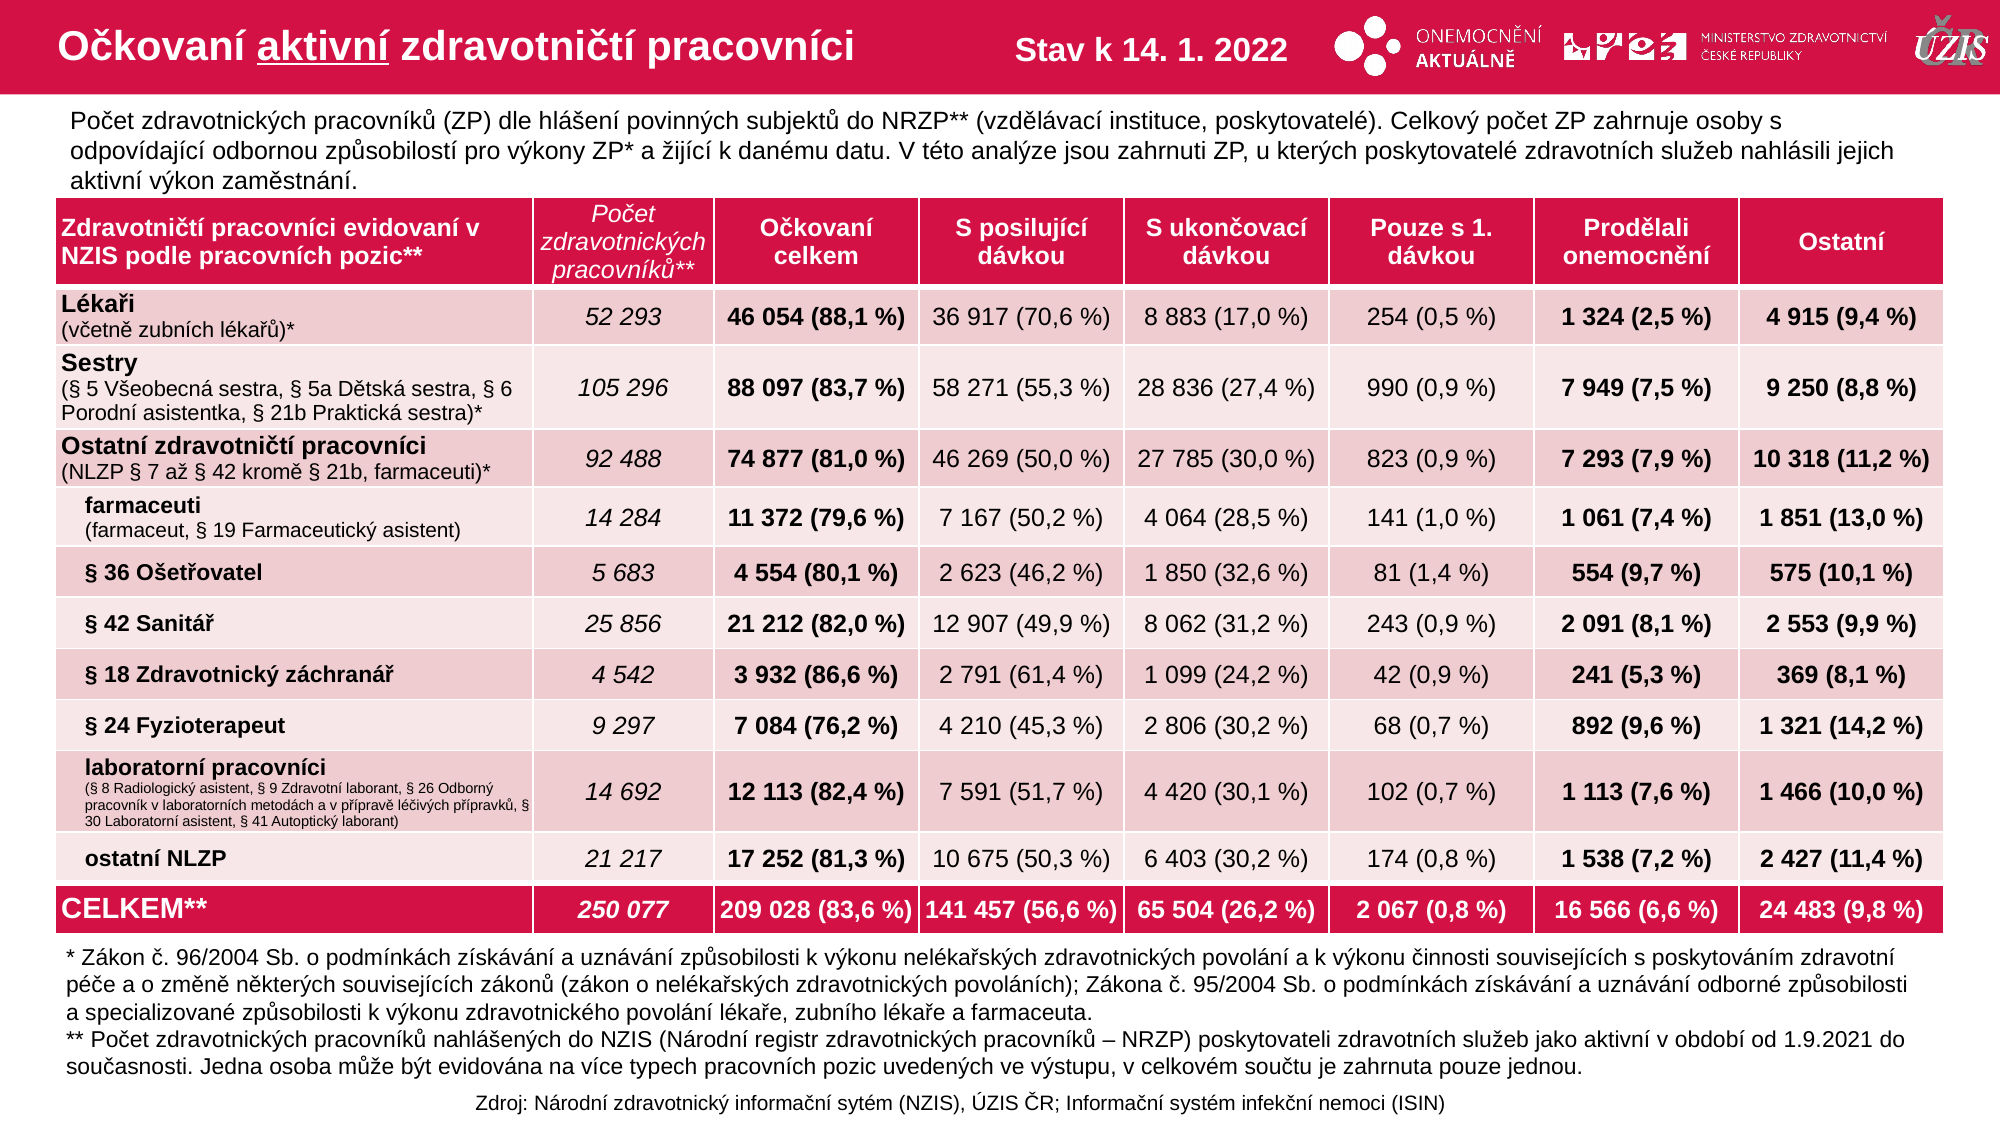

# Očkovaní aktivní zdravotničtí pracovníci
Stav k 14. 1. 2022
Počet zdravotnických pracovníků (ZP) dle hlášení povinných subjektů do NRZP** (vzdělávací instituce, poskytovatelé). Celkový počet ZP zahrnuje osoby s odpovídající odbornou způsobilostí pro výkony ZP* a žijící k danému datu. V této analýze jsou zahrnuti ZP, u kterých poskytovatelé zdravotních služeb nahlásili jejich aktivní výkon zaměstnání.
| Zdravotničtí pracovníci evidovaní v NZIS podle pracovních pozic\*\* | Počet zdravotnických pracovníků\*\* | Očkovaní celkem | S posilující dávkou | S ukončovací dávkou | Pouze s 1. dávkou | Prodělali onemocnění | Ostatní |
| --- | --- | --- | --- | --- | --- | --- | --- |
| Lékaři (včetně zubních lékařů)\* | 52 293 | 46 054 (88,1 %) | 36 917 (70,6 %) | 8 883 (17,0 %) | 254 (0,5 %) | 1 324 (2,5 %) | 4 915 (9,4 %) |
| Sestry (§ 5 Všeobecná sestra, § 5a Dětská sestra, § 6 Porodní asistentka, § 21b Praktická sestra)\* | 105 296 | 88 097 (83,7 %) | 58 271 (55,3 %) | 28 836 (27,4 %) | 990 (0,9 %) | 7 949 (7,5 %) | 9 250 (8,8 %) |
| Ostatní zdravotničtí pracovníci (NLZP § 7 až § 42 kromě § 21b, farmaceuti)\* | 92 488 | 74 877 (81,0 %) | 46 269 (50,0 %) | 27 785 (30,0 %) | 823 (0,9 %) | 7 293 (7,9 %) | 10 318 (11,2 %) |
| farmaceuti (farmaceut, § 19 Farmaceutický asistent) | 14 284 | 11 372 (79,6 %) | 7 167 (50,2 %) | 4 064 (28,5 %) | 141 (1,0 %) | 1 061 (7,4 %) | 1 851 (13,0 %) |
| § 36 Ošetřovatel | 5 683 | 4 554 (80,1 %) | 2 623 (46,2 %) | 1 850 (32,6 %) | 81 (1,4 %) | 554 (9,7 %) | 575 (10,1 %) |
| § 42 Sanitář | 25 856 | 21 212 (82,0 %) | 12 907 (49,9 %) | 8 062 (31,2 %) | 243 (0,9 %) | 2 091 (8,1 %) | 2 553 (9,9 %) |
| § 18 Zdravotnický záchranář | 4 542 | 3 932 (86,6 %) | 2 791 (61,4 %) | 1 099 (24,2 %) | 42 (0,9 %) | 241 (5,3 %) | 369 (8,1 %) |
| § 24 Fyzioterapeut | 9 297 | 7 084 (76,2 %) | 4 210 (45,3 %) | 2 806 (30,2 %) | 68 (0,7 %) | 892 (9,6 %) | 1 321 (14,2 %) |
| laboratorní pracovníci (§ 8 Radiologický asistent, § 9 Zdravotní laborant, § 26 Odborný pracovník v laboratorních metodách a v přípravě léčivých přípravků, § 30 Laboratorní asistent, § 41 Autoptický laborant) | 14 692 | 12 113 (82,4 %) | 7 591 (51,7 %) | 4 420 (30,1 %) | 102 (0,7 %) | 1 113 (7,6 %) | 1 466 (10,0 %) |
| ostatní NLZP | 21 217 | 17 252 (81,3 %) | 10 675 (50,3 %) | 6 403 (30,2 %) | 174 (0,8 %) | 1 538 (7,2 %) | 2 427 (11,4 %) |
| CELKEM\*\* | 250 077 | 209 028 (83,6 %) | 141 457 (56,6 %) | 65 504 (26,2 %) | 2 067 (0,8 %) | 16 566 (6,6 %) | 24 483 (9,8 %) |
* Zákon č. 96/2004 Sb. o podmínkách získávání a uznávání způsobilosti k výkonu nelékařských zdravotnických povolání a k výkonu činnosti souvisejících s poskytováním zdravotní péče a o změně některých souvisejících zákonů (zákon o nelékařských zdravotnických povoláních); Zákona č. 95/2004 Sb. o podmínkách získávání a uznávání odborné způsobilosti a specializované způsobilosti k výkonu zdravotnického povolání lékaře, zubního lékaře a farmaceuta.
** Počet zdravotnických pracovníků nahlášených do NZIS (Národní registr zdravotnických pracovníků – NRZP) poskytovateli zdravotních služeb jako aktivní v období od 1.9.2021 do současnosti. Jedna osoba může být evidována na více typech pracovních pozic uvedených ve výstupu, v celkovém součtu je zahrnuta pouze jednou.
Zdroj: Národní zdravotnický informační sytém (NZIS), ÚZIS ČR; Informační systém infekční nemoci (ISIN)